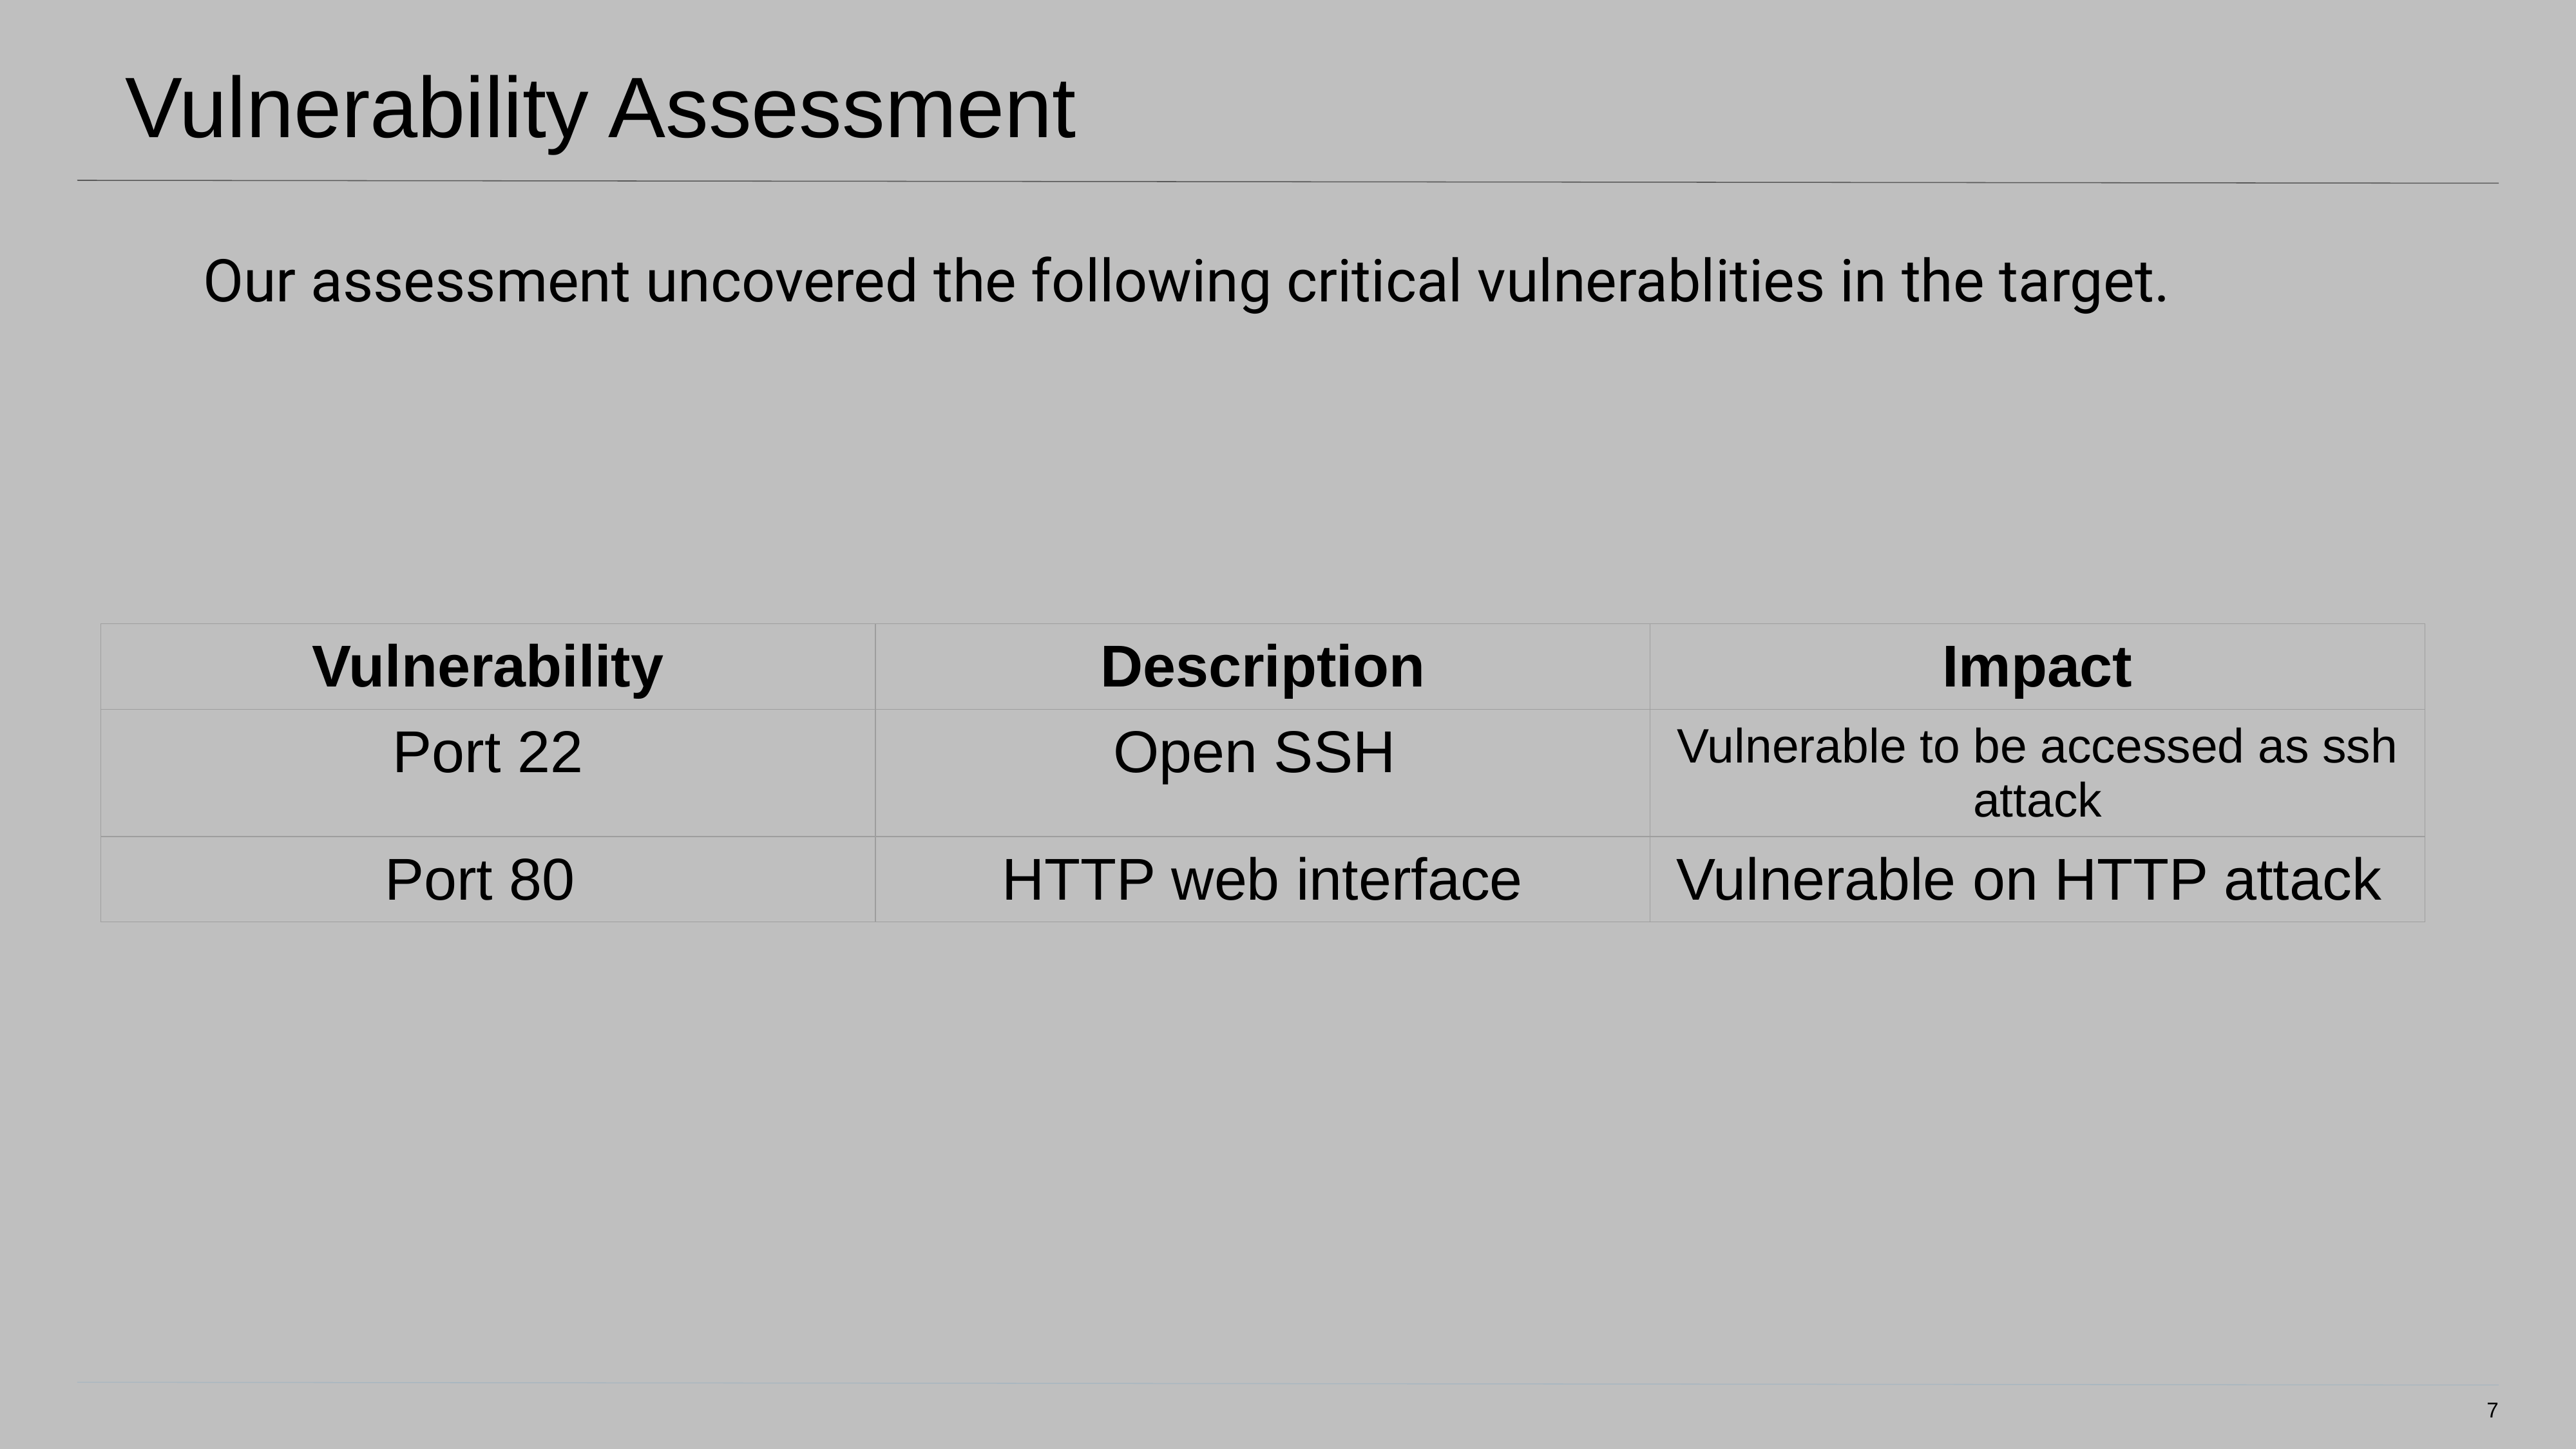

# Vulnerability Assessment
Our assessment uncovered the following critical vulnerablities in the target.

| Vulnerability | Description | Impact |
| --- | --- | --- |
| Port 22 | Open SSH | Vulnerable to be accessed as ssh attack |
| Port 80 | HTTP web interface | Vulnerable on HTTP attack |
7